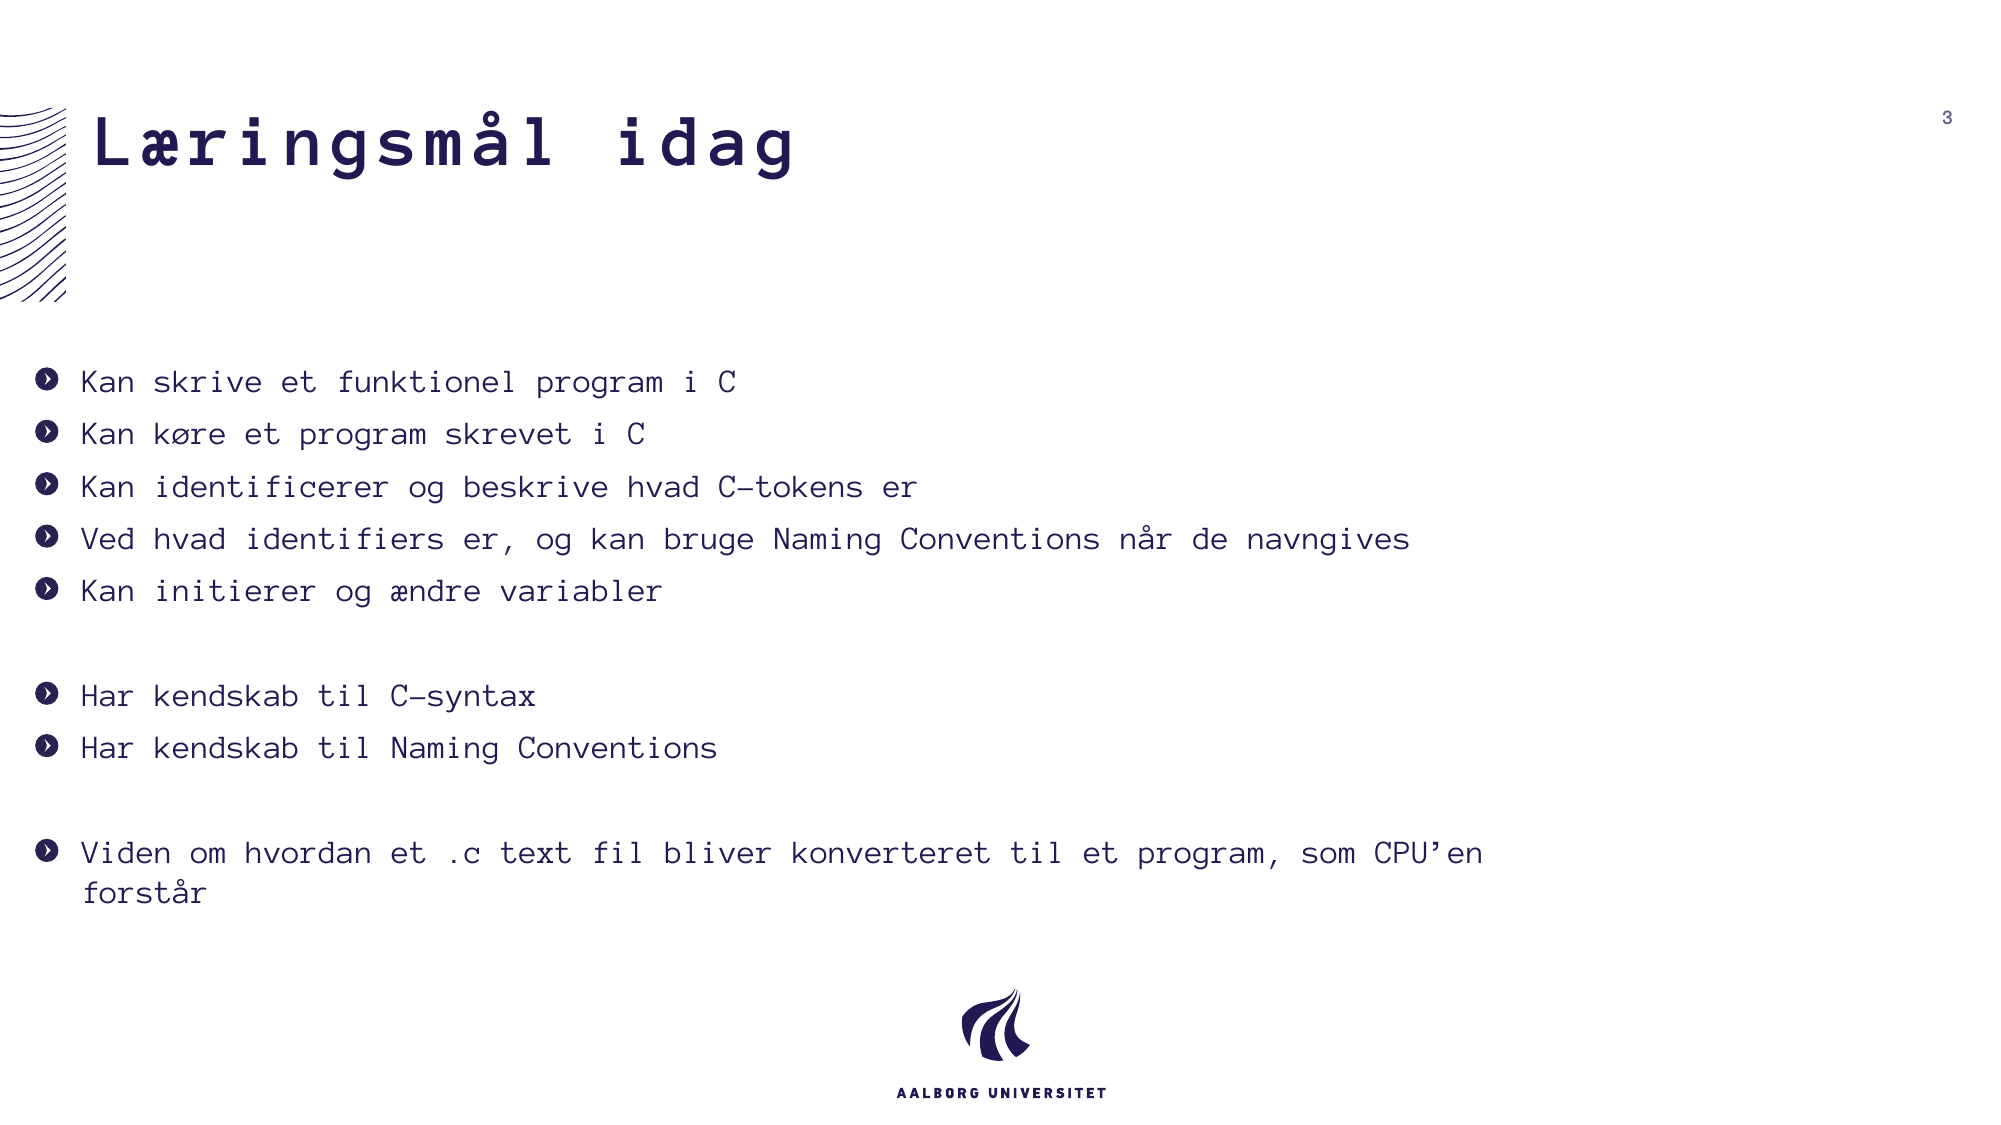

# Læringsmål idag
3
Kan skrive et funktionel program i C
Kan køre et program skrevet i C
Kan identificerer og beskrive hvad C-tokens er
Ved hvad identifiers er, og kan bruge Naming Conventions når de navngives
Kan initierer og ændre variabler

Har kendskab til C-syntax
Har kendskab til Naming Conventions

Viden om hvordan et .c text fil bliver konverteret til et program, som CPU’en forstår